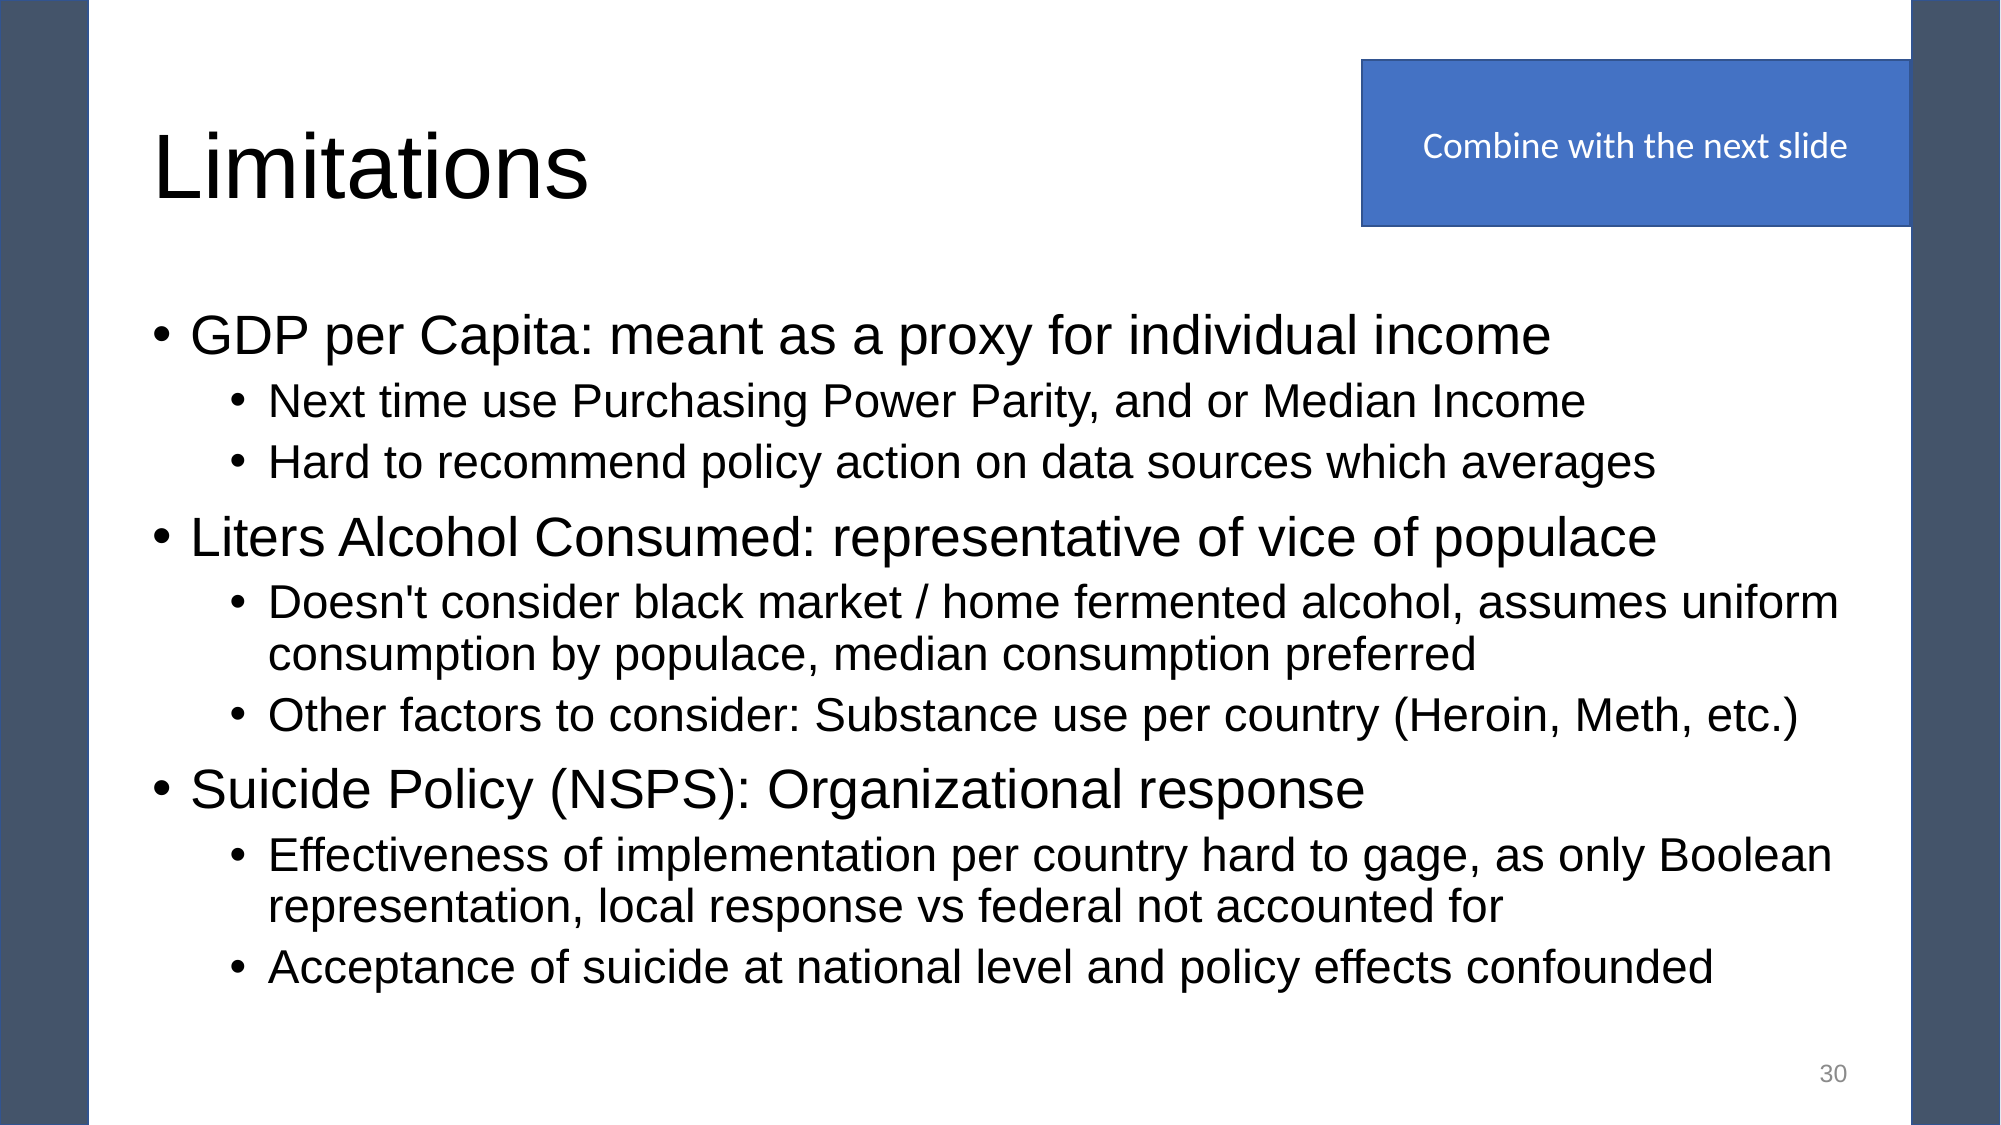

# Limitations
Combine with the next slide
GDP per Capita: meant as a proxy for individual income
Next time use Purchasing Power Parity, and or Median Income
Hard to recommend policy action on data sources which averages
Liters Alcohol Consumed: representative of vice of populace
Doesn't consider black market / home fermented alcohol, assumes uniform consumption by populace, median consumption preferred
Other factors to consider: Substance use per country (Heroin, Meth, etc.)
Suicide Policy (NSPS): Organizational response
Effectiveness of implementation per country hard to gage, as only Boolean representation, local response vs federal not accounted for
Acceptance of suicide at national level and policy effects confounded

30